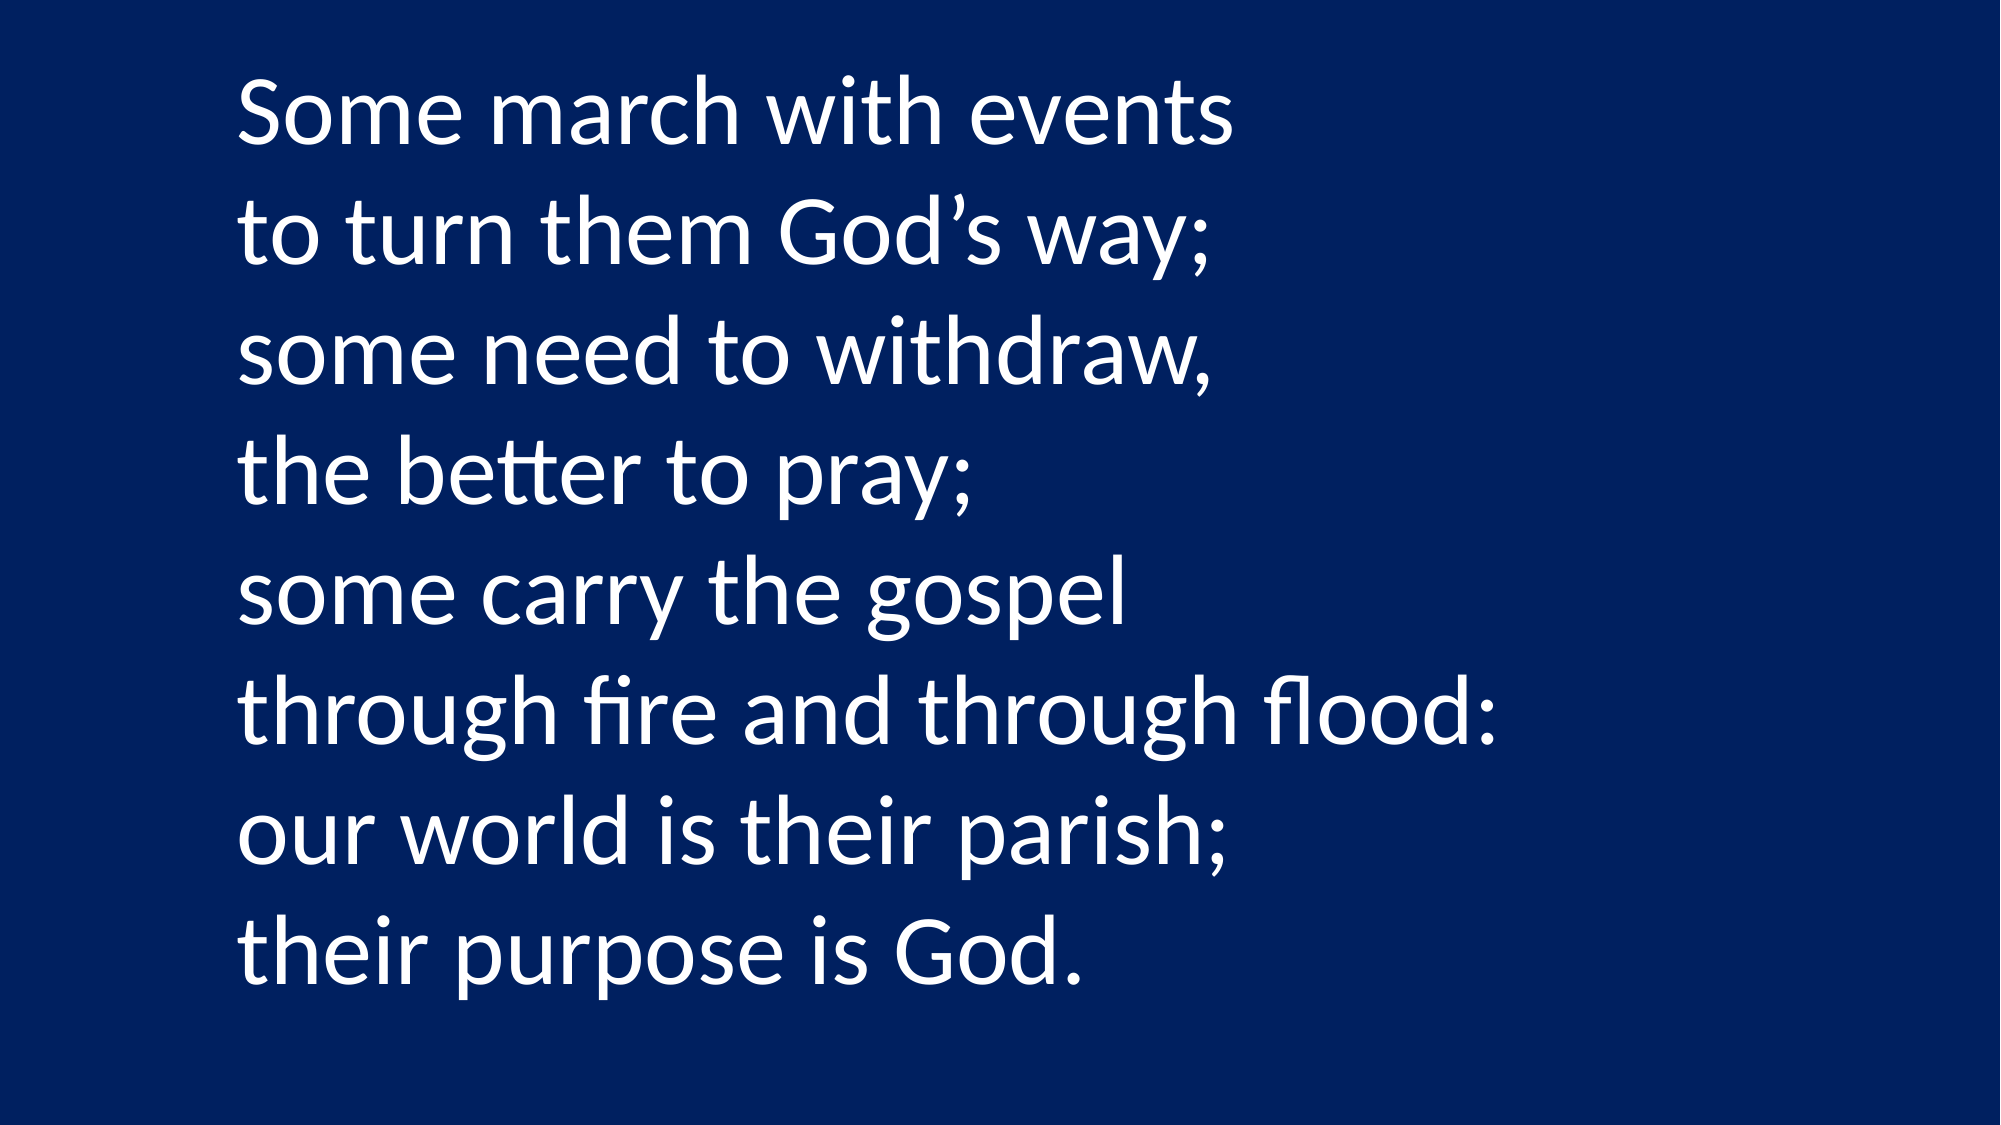

Some march with events
to turn them God’s way;
some need to withdraw,
the better to pray;
some carry the gospel
through fire and through flood:
our world is their parish;
their purpose is God.
	We stand to sing